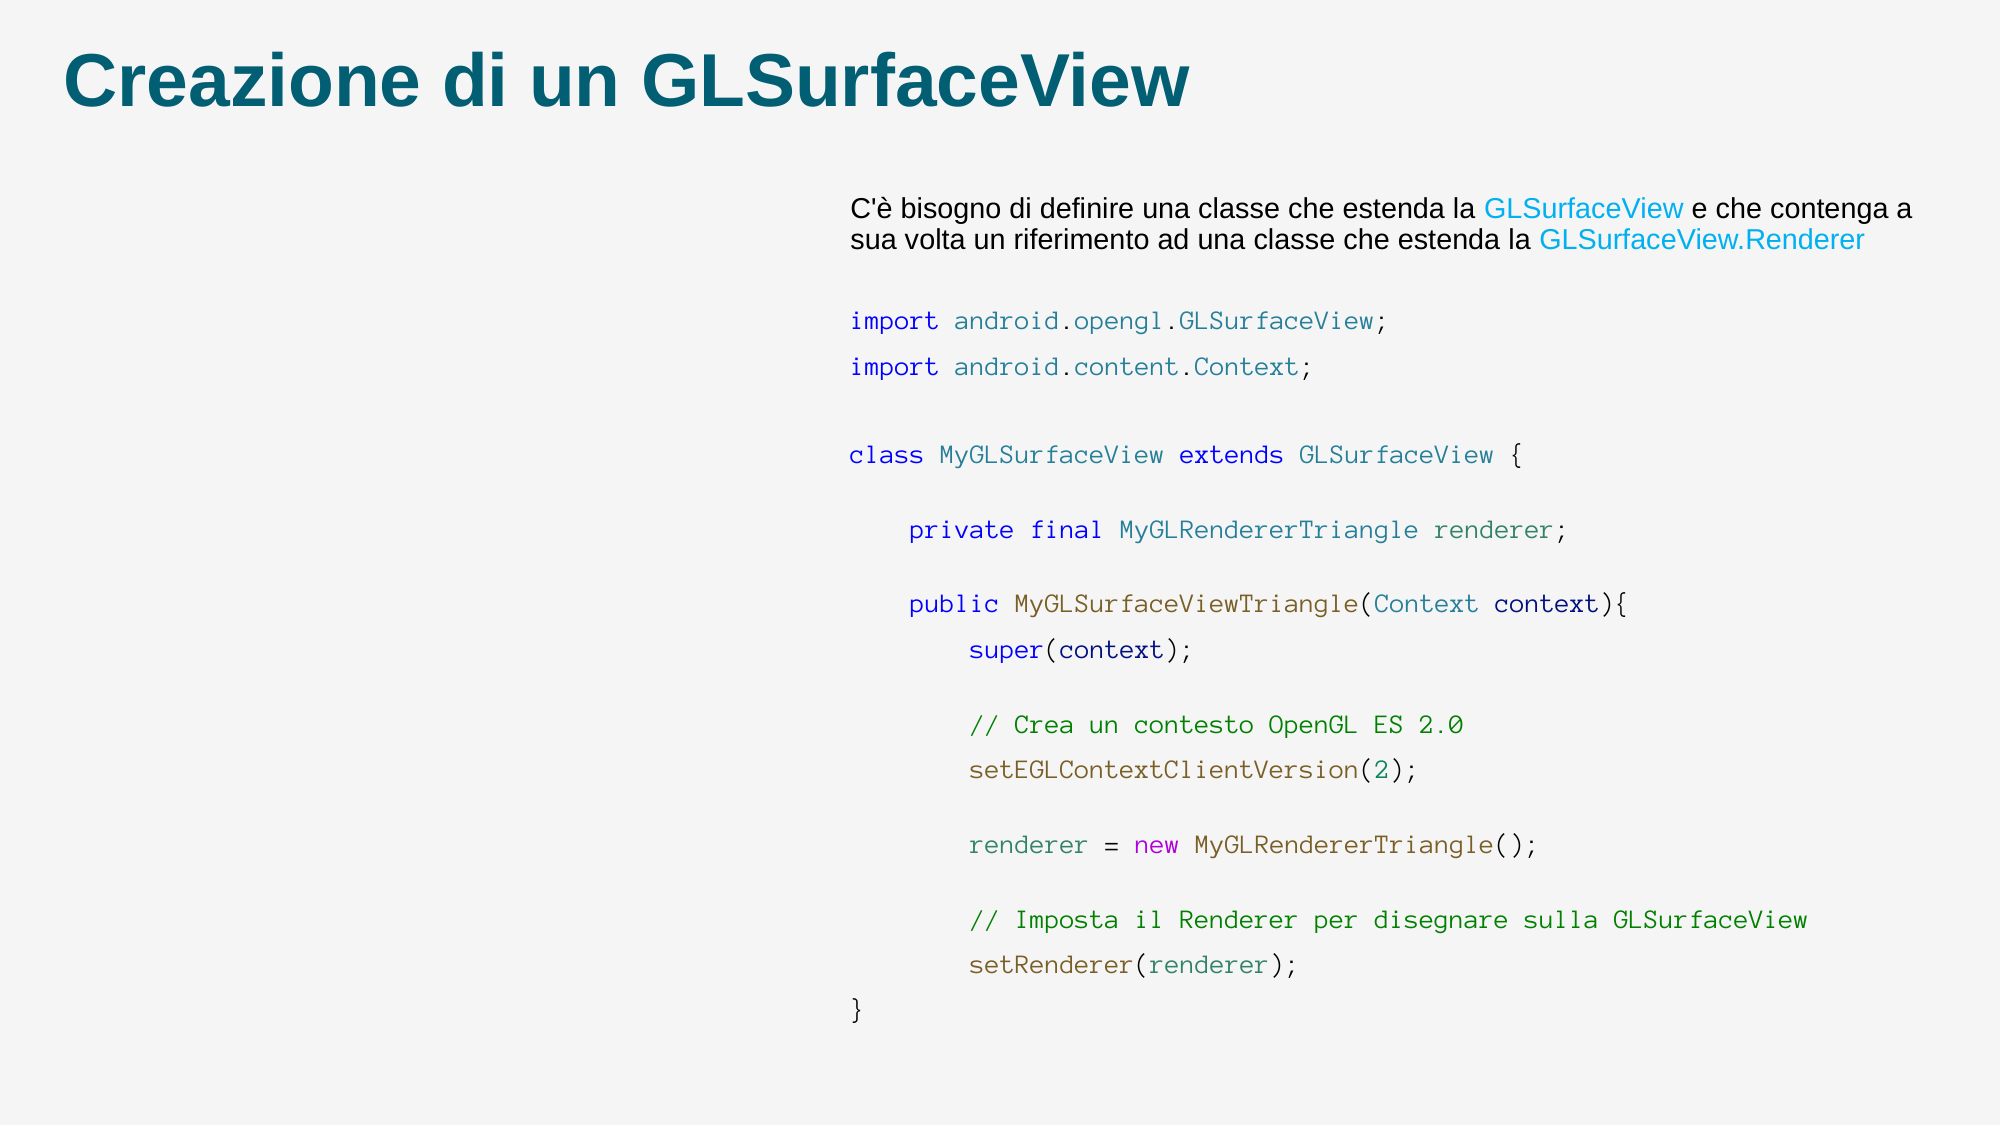

# Creazione di un GLSurfaceView

C'è bisogno di definire una classe che estenda la GLSurfaceView e che contenga a sua volta un riferimento ad una classe che estenda la GLSurfaceView.Renderer
import android.opengl.GLSurfaceView;
import android.content.Context;
class MyGLSurfaceView extends GLSurfaceView {
    private final MyGLRendererTriangle renderer;
    public MyGLSurfaceViewTriangle(Context context){
        super(context);
        // Crea un contesto OpenGL ES 2.0
        setEGLContextClientVersion(2);
        renderer = new MyGLRendererTriangle();
        // Imposta il Renderer per disegnare sulla GLSurfaceView
        setRenderer(renderer);
}